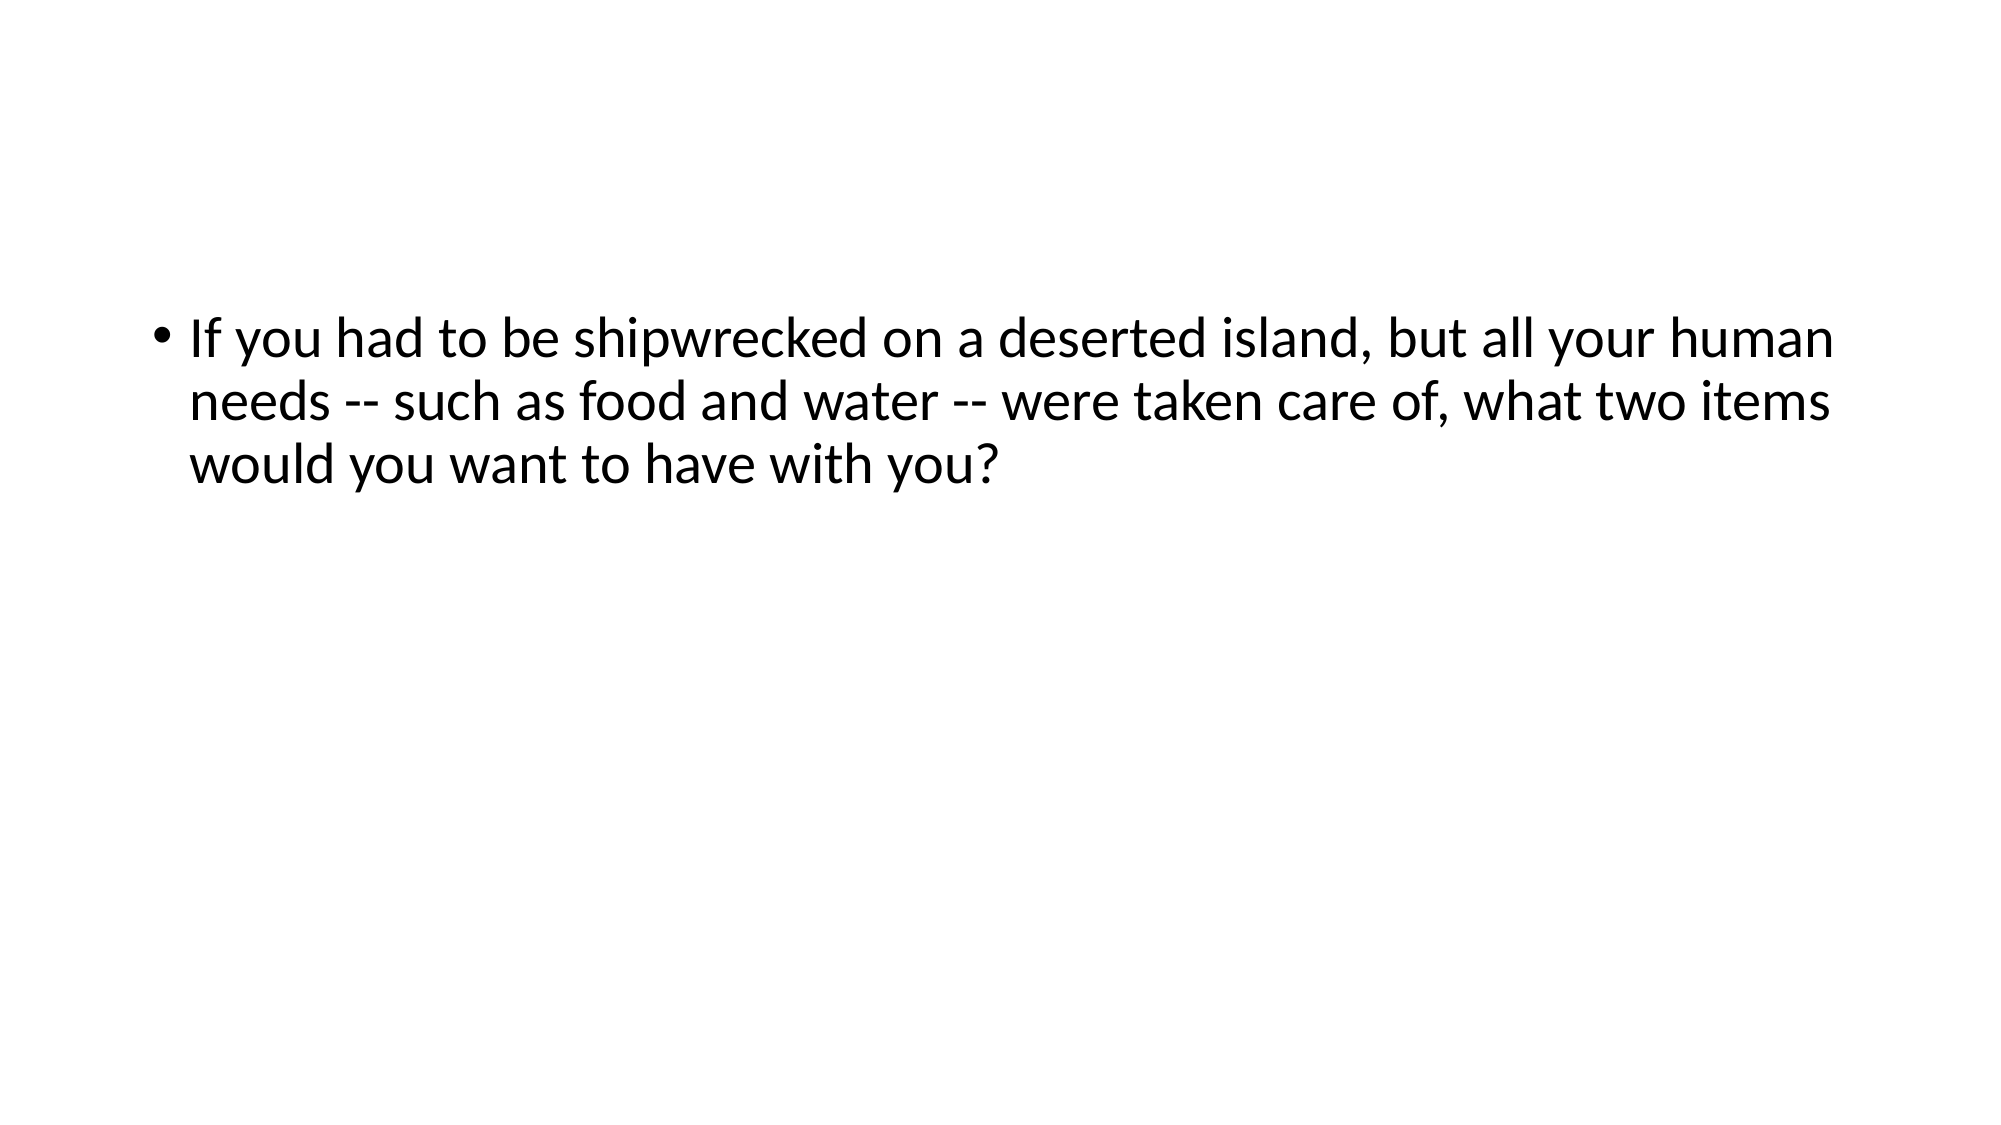

#
If you had to be shipwrecked on a deserted island, but all your human needs -- such as food and water -- were taken care of, what two items would you want to have with you?